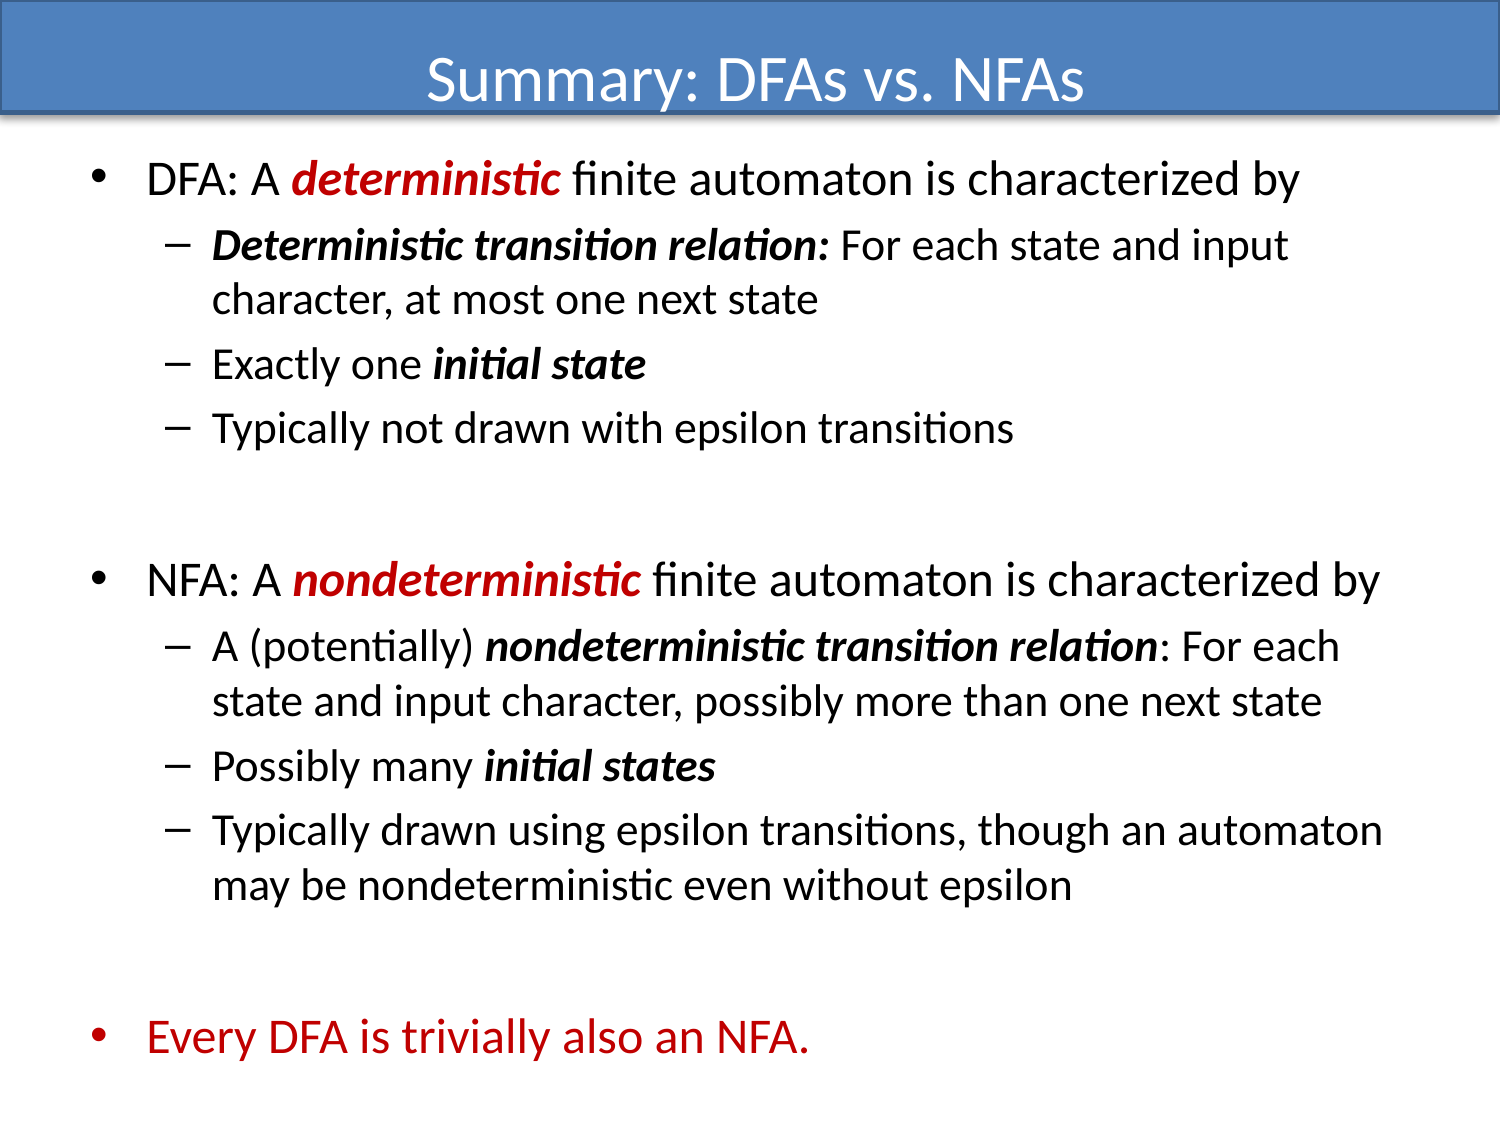

# Summary: DFAs vs. NFAs
DFA: A deterministic finite automaton is characterized by
Deterministic transition relation: For each state and input character, at most one next state
Exactly one initial state
Typically not drawn with epsilon transitions

NFA: A nondeterministic finite automaton is characterized by
A (potentially) nondeterministic transition relation: For each state and input character, possibly more than one next state
Possibly many initial states
Typically drawn using epsilon transitions, though an automaton may be nondeterministic even without epsilon

Every DFA is trivially also an NFA.